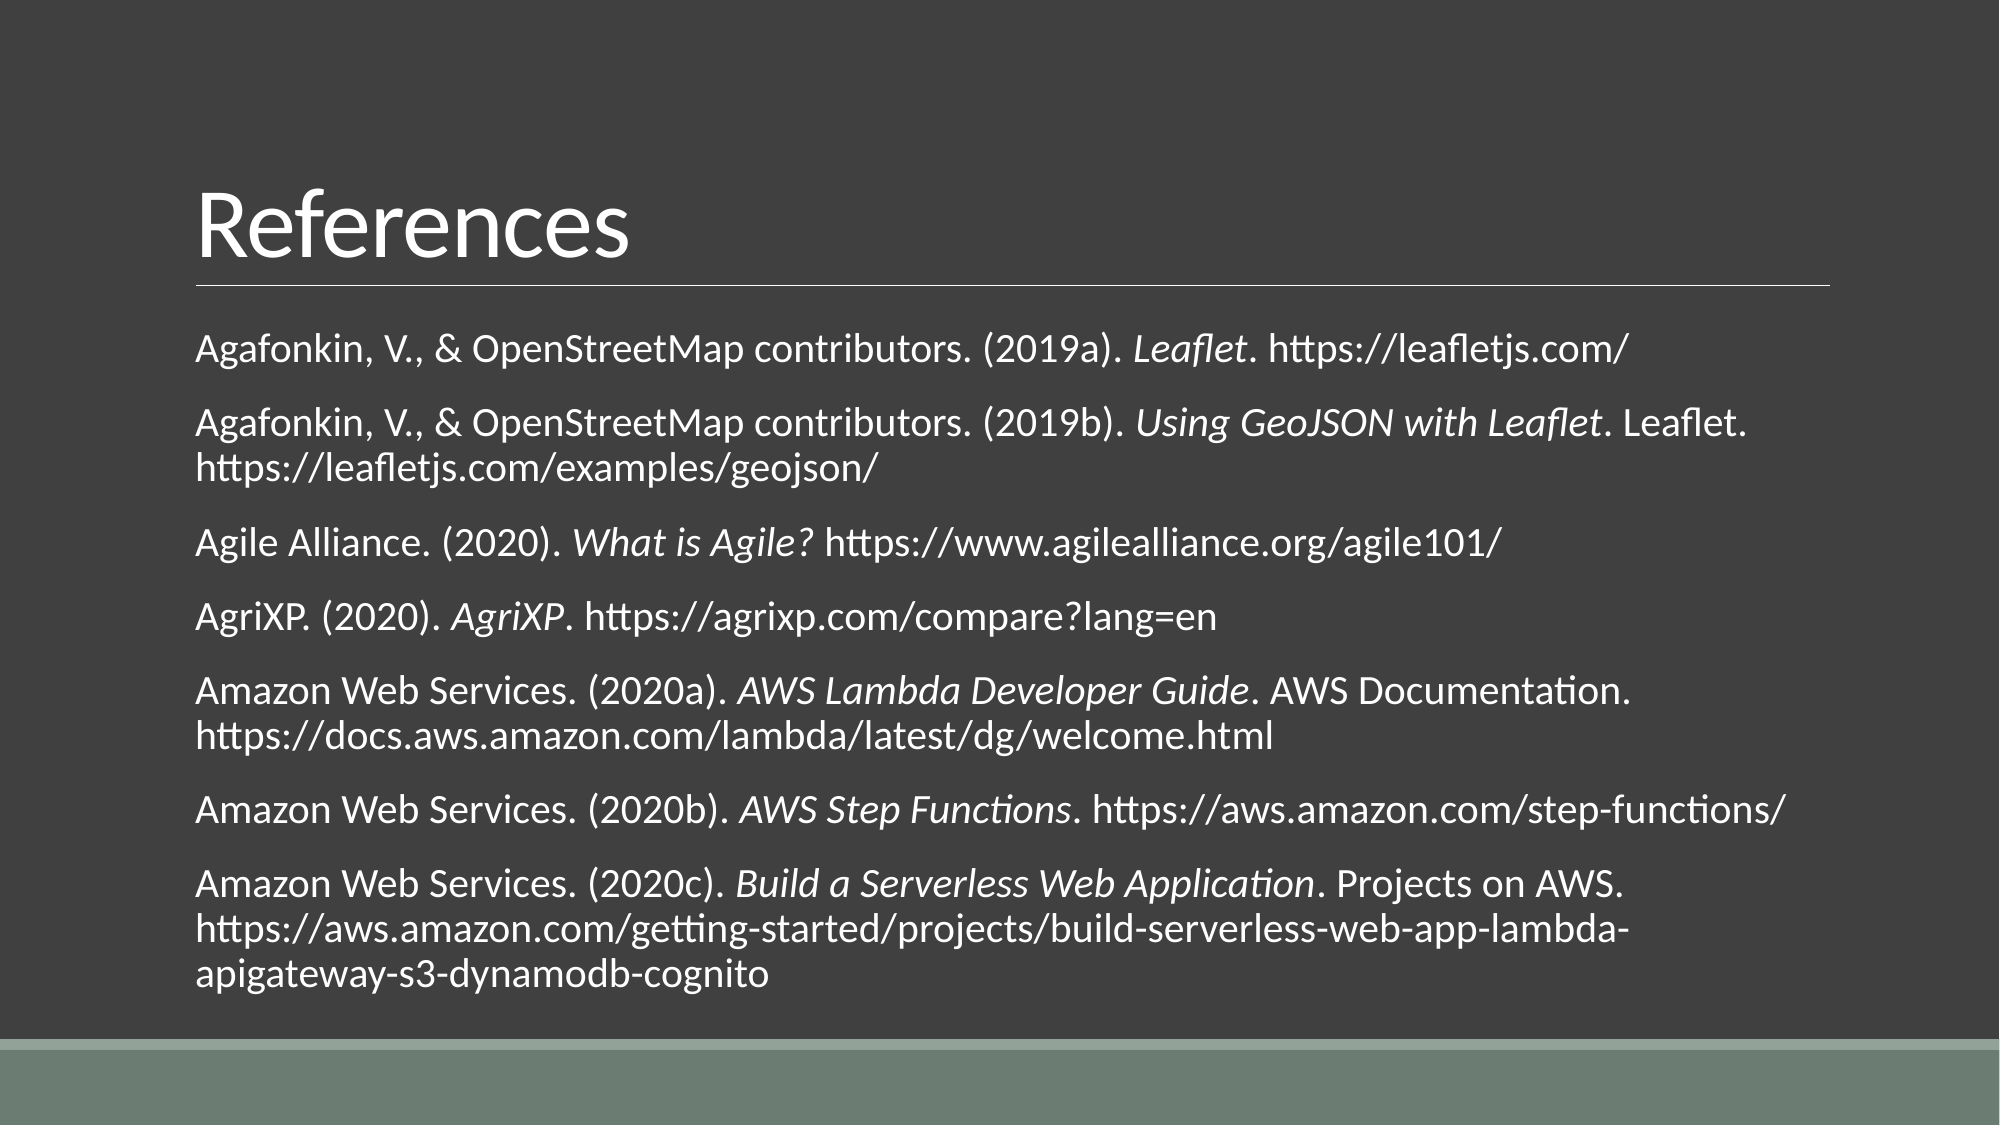

# References
Agafonkin, V., & OpenStreetMap contributors. (2019a). Leaflet. https://leafletjs.com/
Agafonkin, V., & OpenStreetMap contributors. (2019b). Using GeoJSON with Leaflet. Leaflet. https://leafletjs.com/examples/geojson/
Agile Alliance. (2020). What is Agile? https://www.agilealliance.org/agile101/
AgriXP. (2020). AgriXP. https://agrixp.com/compare?lang=en
Amazon Web Services. (2020a). AWS Lambda Developer Guide. AWS Documentation. https://docs.aws.amazon.com/lambda/latest/dg/welcome.html
Amazon Web Services. (2020b). AWS Step Functions. https://aws.amazon.com/step-functions/
Amazon Web Services. (2020c). Build a Serverless Web Application. Projects on AWS. https://aws.amazon.com/getting-started/projects/build-serverless-web-app-lambda-apigateway-s3-dynamodb-cognito